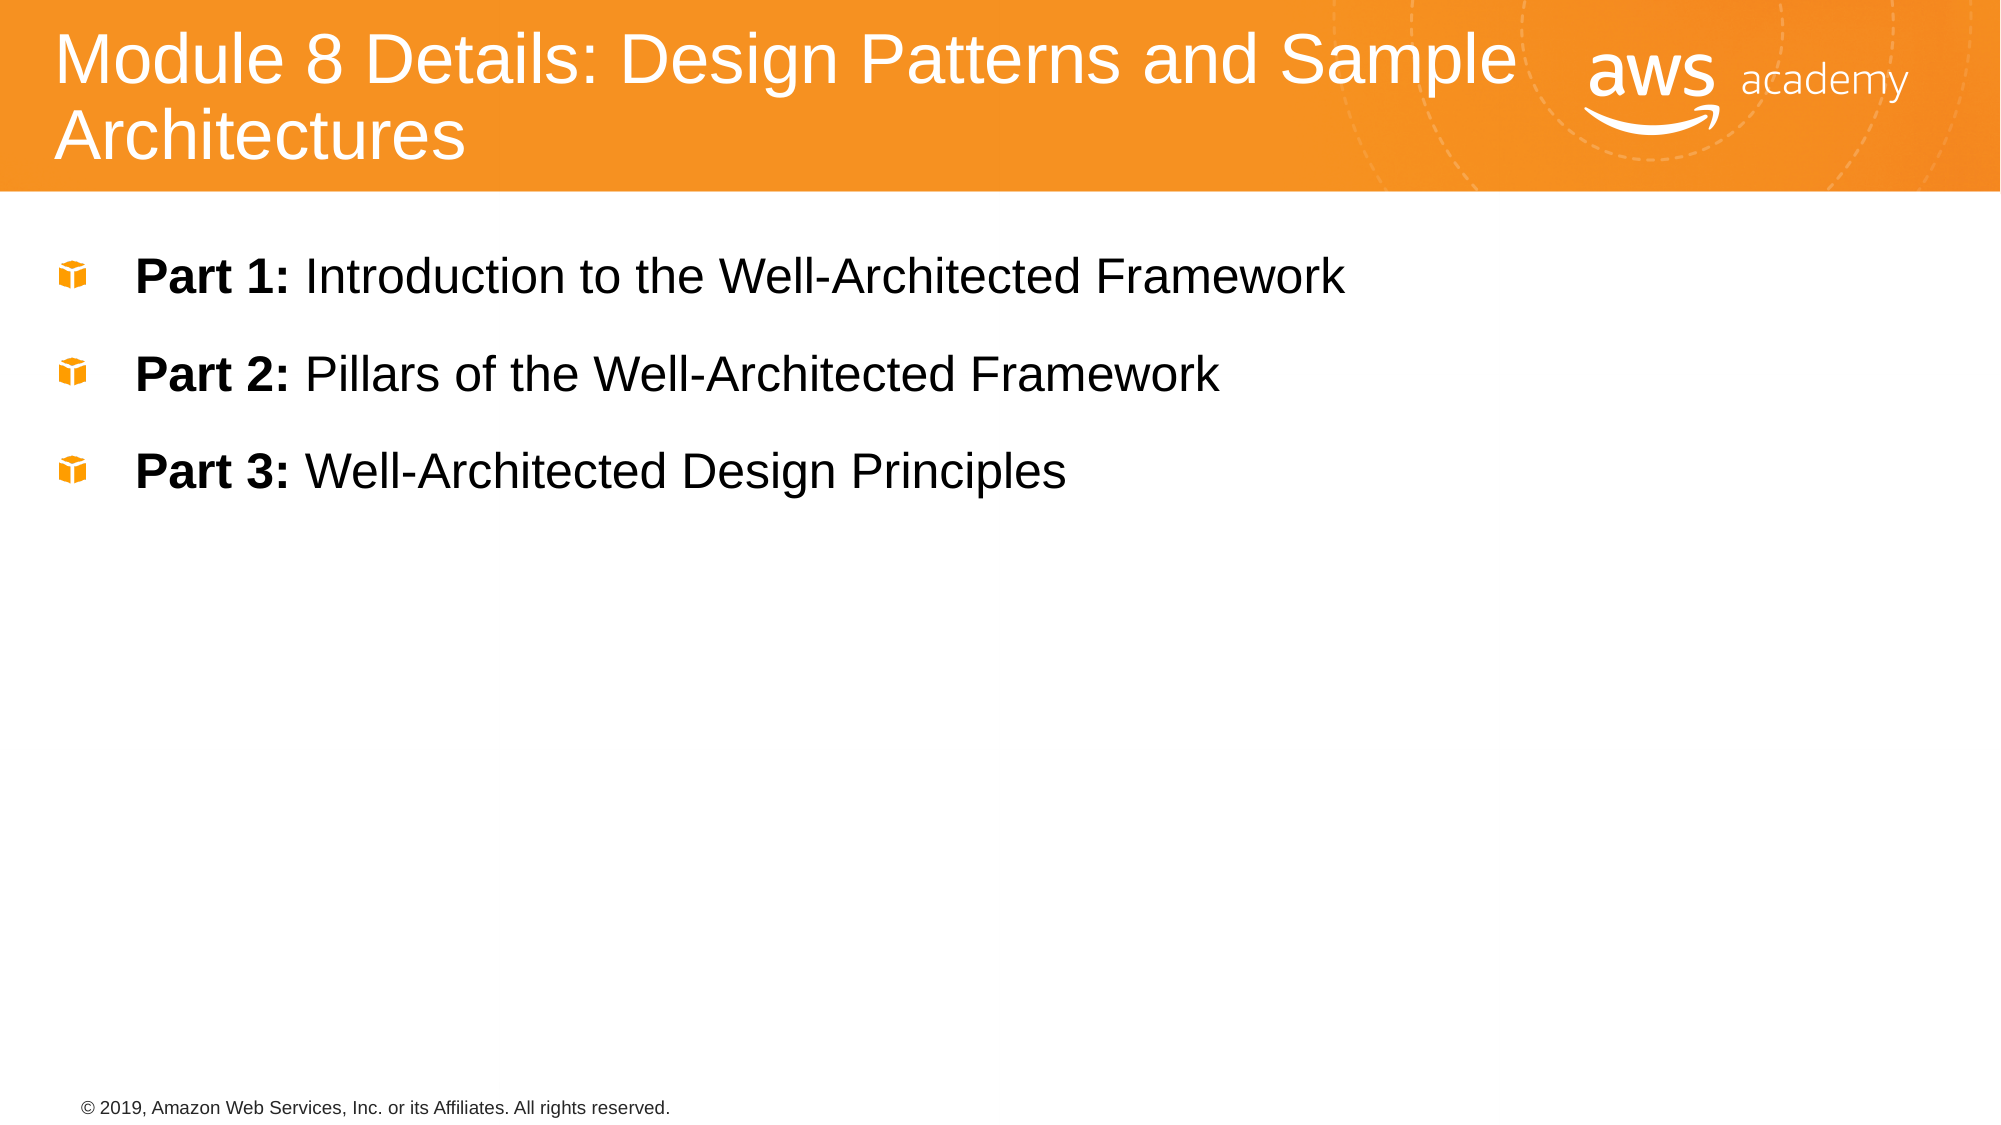

# Module 8 Details: Design Patterns and Sample Architectures
Part 1: Introduction to the Well-Architected Framework
Part 2: Pillars of the Well-Architected Framework
Part 3: Well-Architected Design Principles